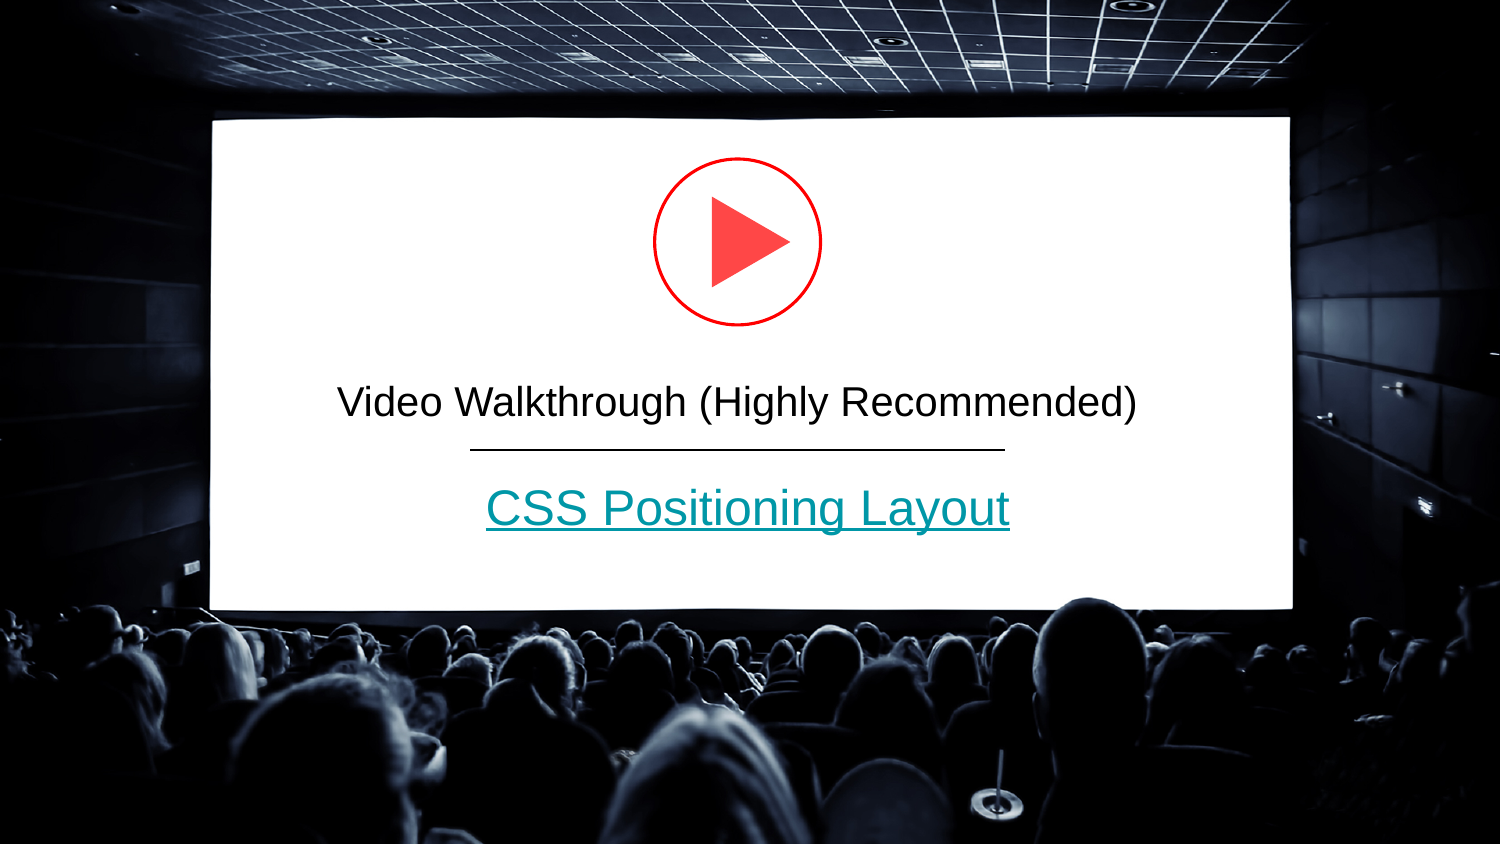

# CSS Positioning Layout
Heroes of CSS